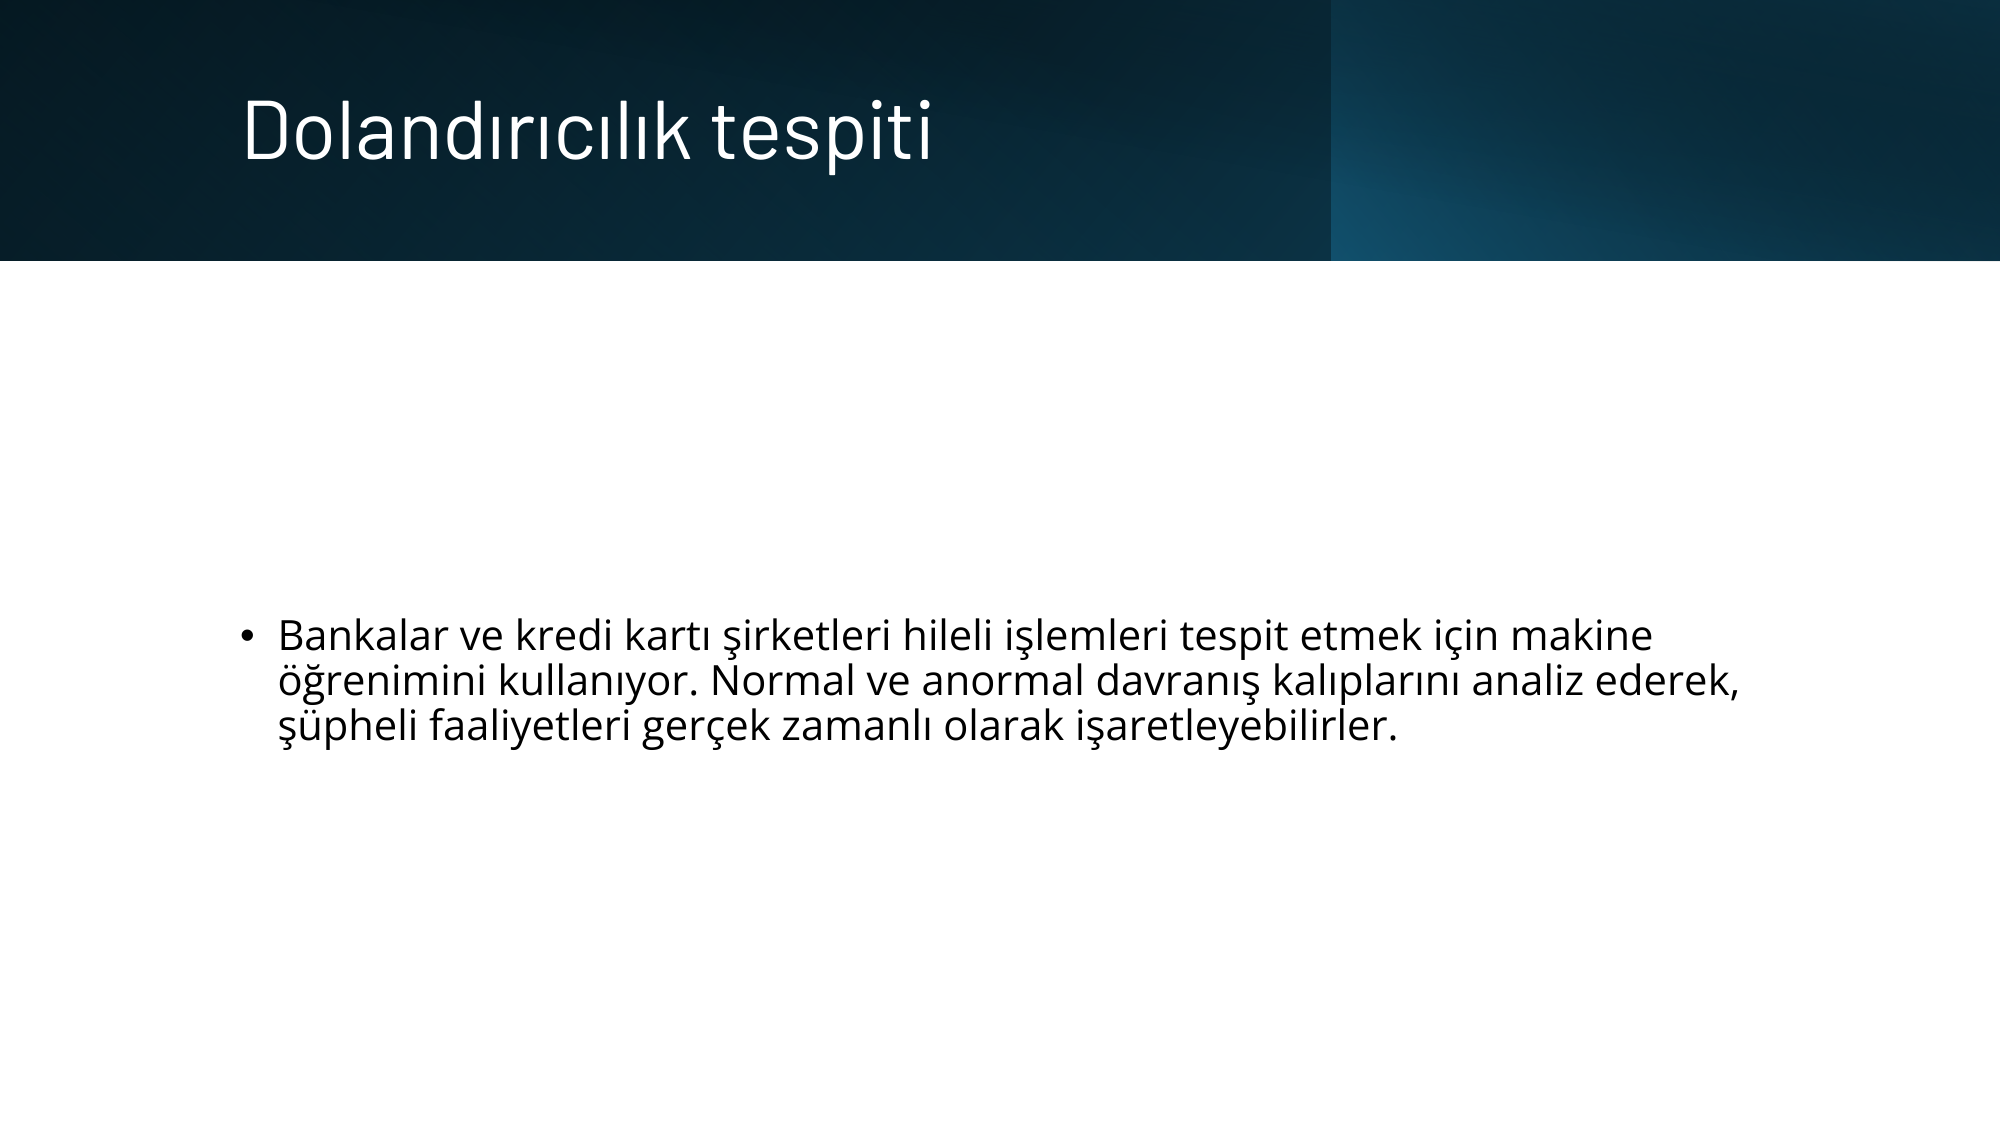

# Dolandırıcılık tespiti
Bankalar ve kredi kartı şirketleri hileli işlemleri tespit etmek için makine öğrenimini kullanıyor. Normal ve anormal davranış kalıplarını analiz ederek, şüpheli faaliyetleri gerçek zamanlı olarak işaretleyebilirler.